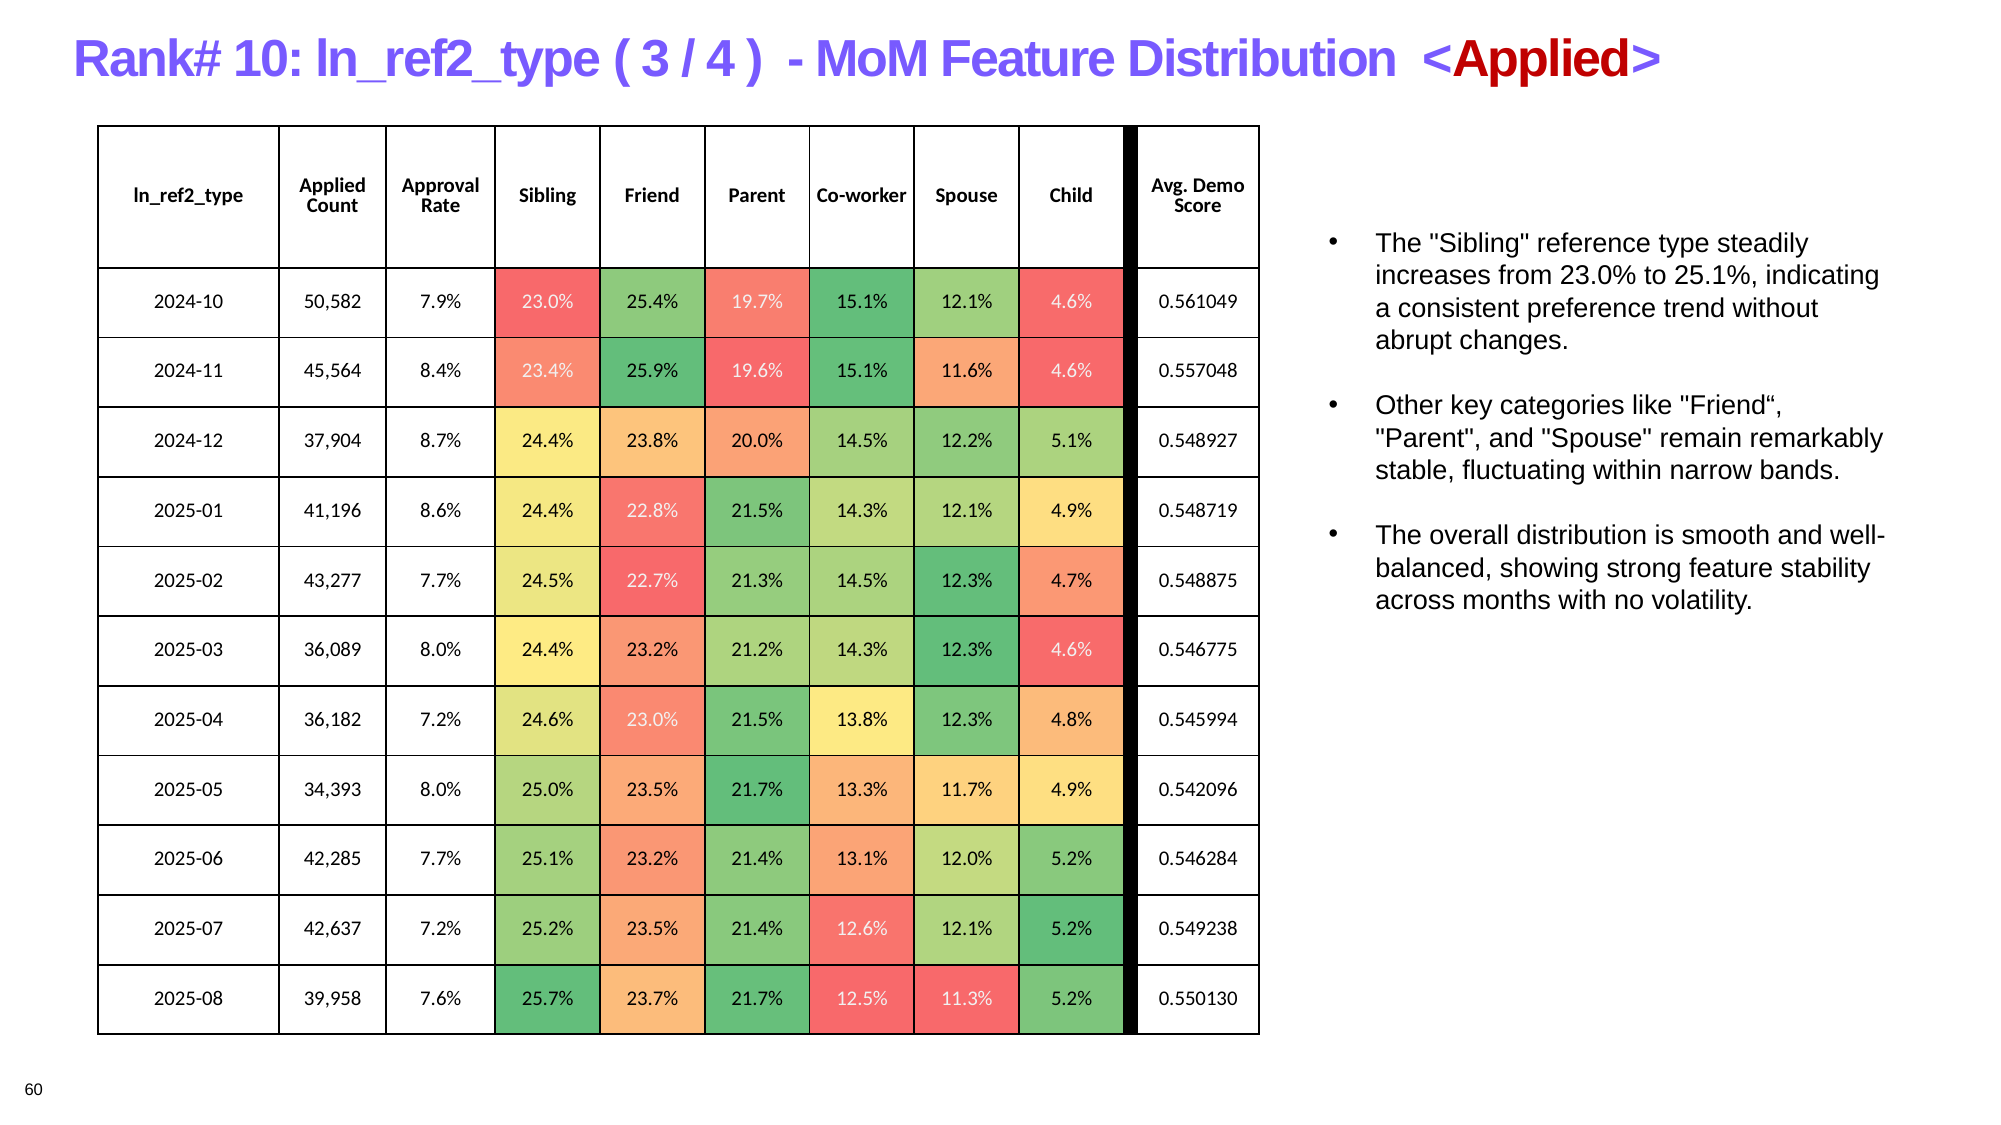

Rank# 10: ln_ref2_type ( 3 / 4 )  - MoM Feature Distribution  <Applied>
| ln\_ref2\_type | Applied Count | Approval Rate | Sibling | Friend | Parent | Co-worker | Spouse | Child |  | Avg. Demo Score |
| --- | --- | --- | --- | --- | --- | --- | --- | --- | --- | --- |
| 2024-10 | 50,582 | 7.9% | 23.0% | 25.4% | 19.7% | 15.1% | 12.1% | 4.6% |  | 0.561049 |
| 2024-11 | 45,564 | 8.4% | 23.4% | 25.9% | 19.6% | 15.1% | 11.6% | 4.6% |  | 0.557048 |
| 2024-12 | 37,904 | 8.7% | 24.4% | 23.8% | 20.0% | 14.5% | 12.2% | 5.1% |  | 0.548927 |
| 2025-01 | 41,196 | 8.6% | 24.4% | 22.8% | 21.5% | 14.3% | 12.1% | 4.9% |  | 0.548719 |
| 2025-02 | 43,277 | 7.7% | 24.5% | 22.7% | 21.3% | 14.5% | 12.3% | 4.7% |  | 0.548875 |
| 2025-03 | 36,089 | 8.0% | 24.4% | 23.2% | 21.2% | 14.3% | 12.3% | 4.6% |  | 0.546775 |
| 2025-04 | 36,182 | 7.2% | 24.6% | 23.0% | 21.5% | 13.8% | 12.3% | 4.8% |  | 0.545994 |
| 2025-05 | 34,393 | 8.0% | 25.0% | 23.5% | 21.7% | 13.3% | 11.7% | 4.9% |  | 0.542096 |
| 2025-06 | 42,285 | 7.7% | 25.1% | 23.2% | 21.4% | 13.1% | 12.0% | 5.2% |  | 0.546284 |
| 2025-07 | 42,637 | 7.2% | 25.2% | 23.5% | 21.4% | 12.6% | 12.1% | 5.2% |  | 0.549238 |
| 2025-08 | 39,958 | 7.6% | 25.7% | 23.7% | 21.7% | 12.5% | 11.3% | 5.2% |  | 0.550130 |
The "Sibling" reference type steadily increases from 23.0% to 25.1%, indicating a consistent preference trend without abrupt changes.

Other key categories like "Friend“, "Parent", and "Spouse" remain remarkably stable, fluctuating within narrow bands.

The overall distribution is smooth and well-balanced, showing strong feature stability across months with no volatility.

60